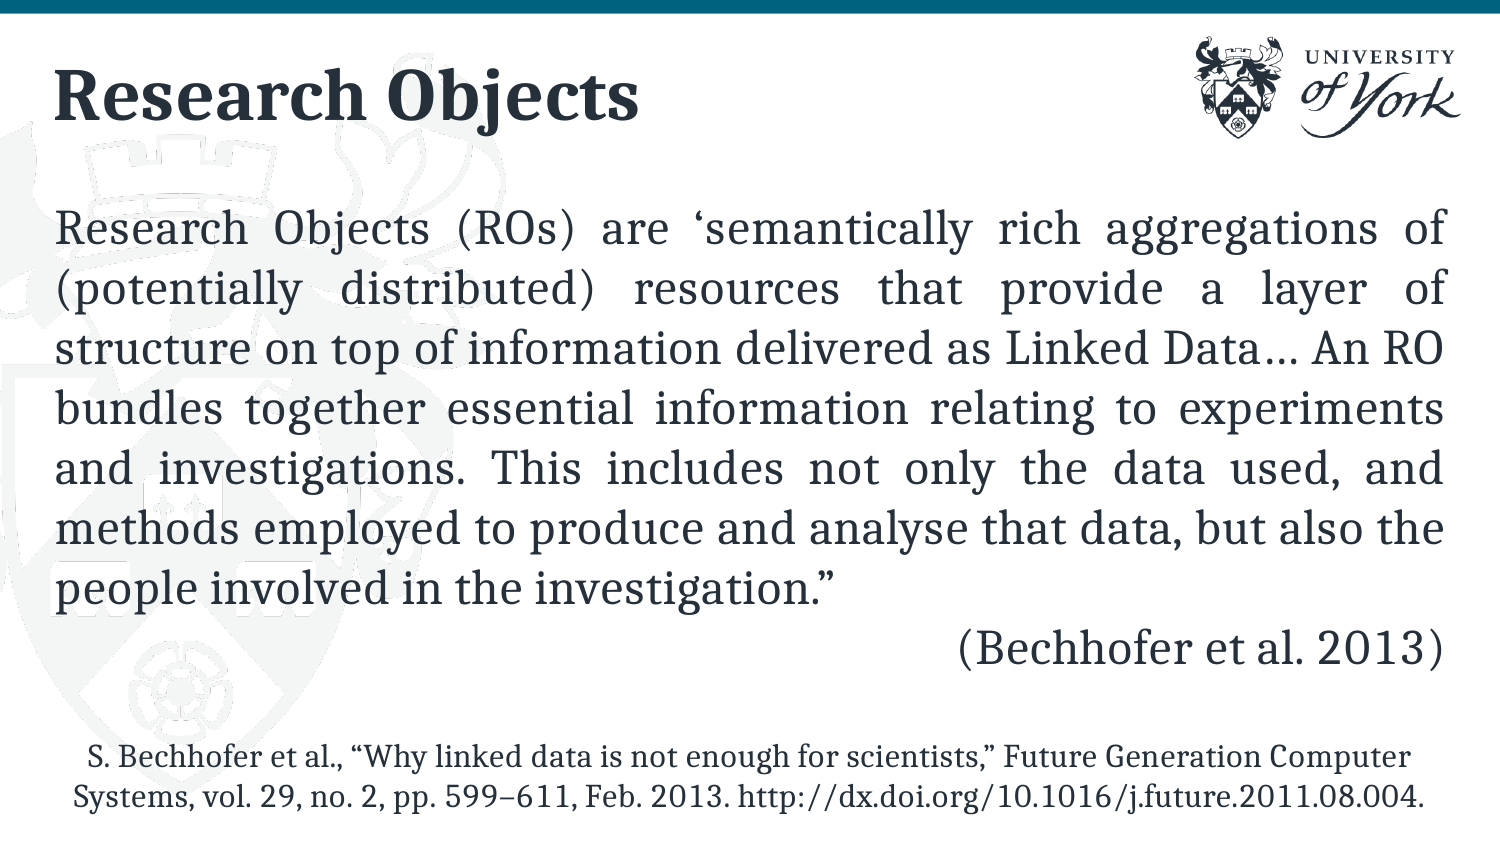

# Research Objects
Research Objects (ROs) are ‘semantically rich aggregations of (potentially distributed) resources that provide a layer of structure on top of information delivered as Linked Data… An RO bundles together essential information relating to experiments and investigations. This includes not only the data used, and methods employed to produce and analyse that data, but also the people involved in the investigation.”
(Bechhofer et al. 2013)

S. Bechhofer et al., “Why linked data is not enough for scientists,” Future Generation Computer Systems, vol. 29, no. 2, pp. 599–611, Feb. 2013. http://dx.doi.org/10.1016/j.future.2011.08.004.